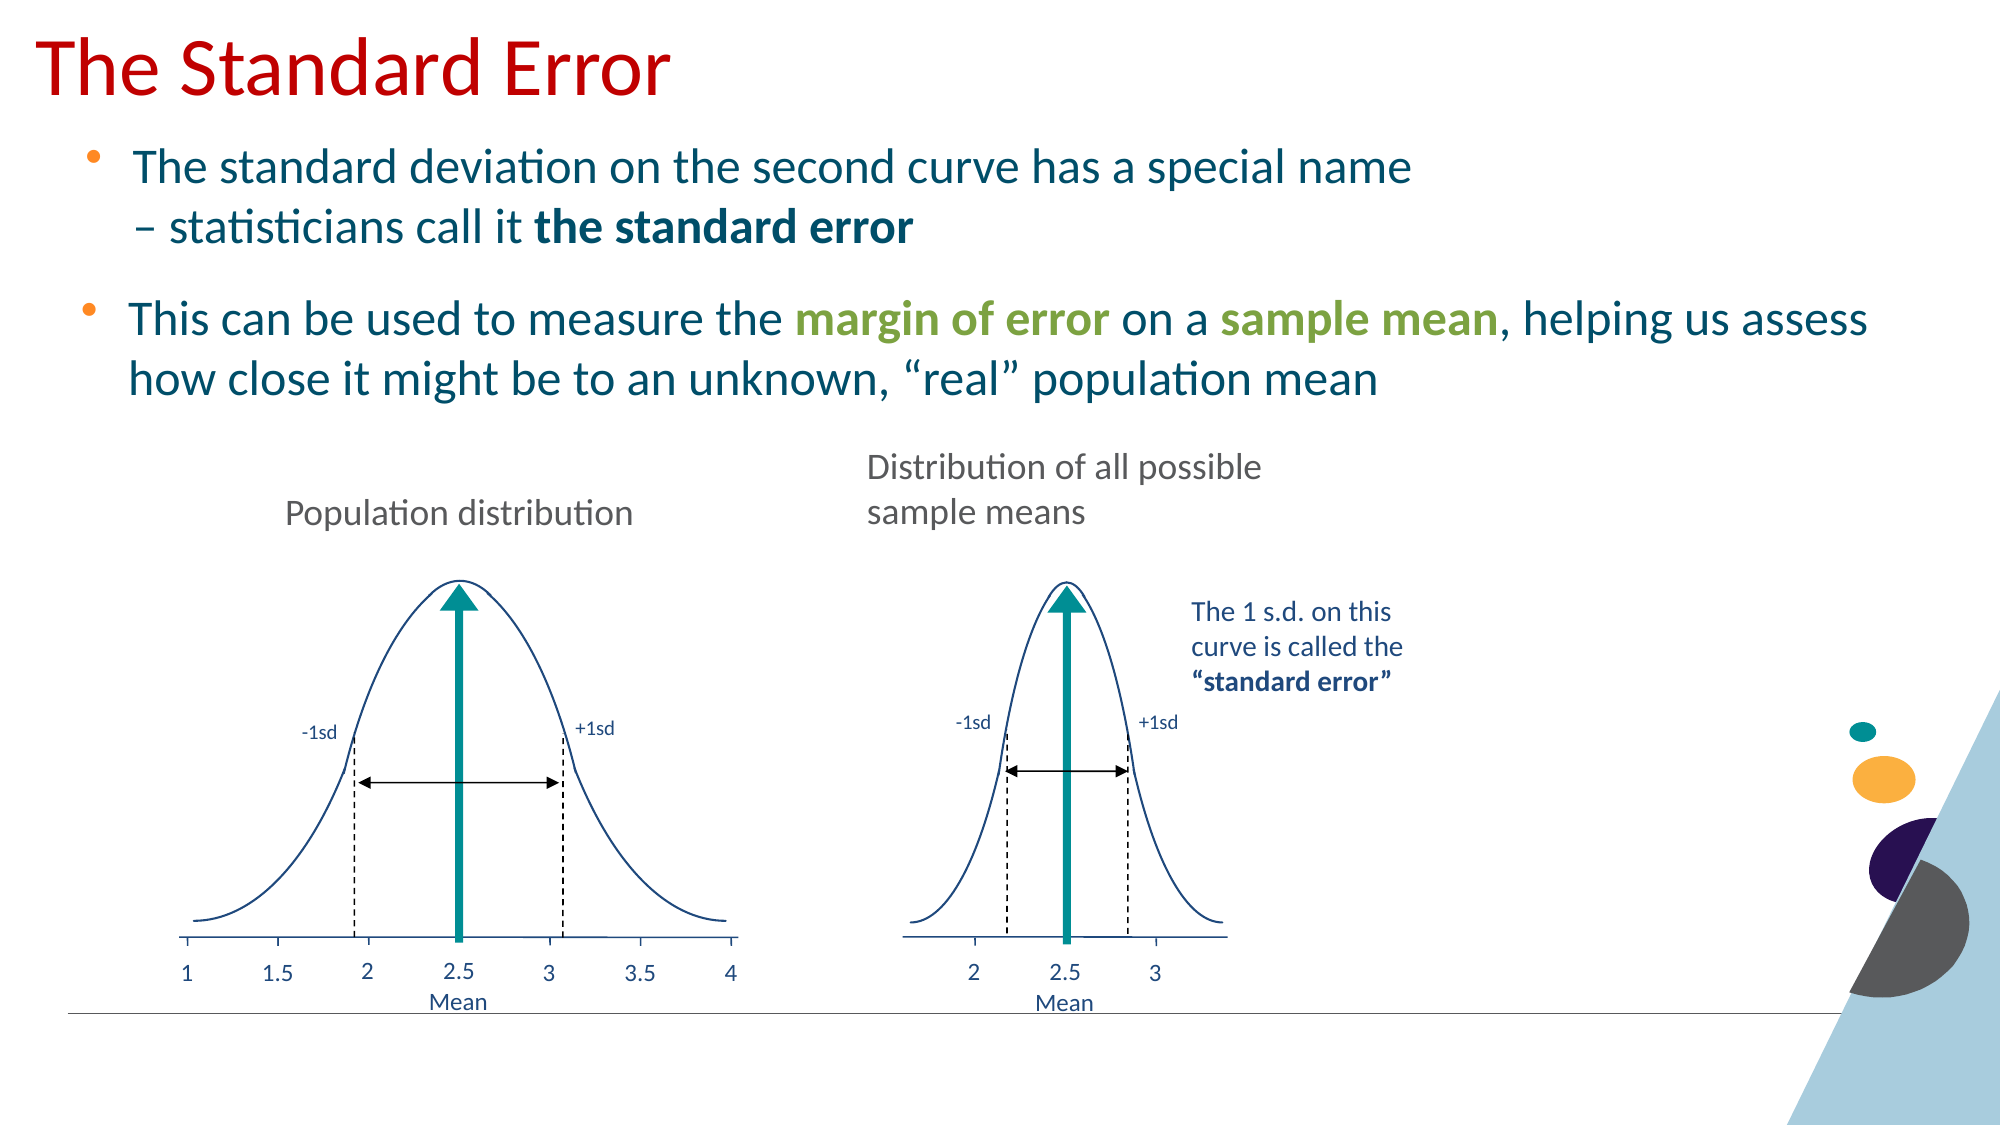

# The Standard Error
The standard deviation on the second curve has a special name
	– statisticians call it the standard error

This can be used to measure the margin of error on a sample mean, helping us assess how close it might be to an unknown, “real” population mean
Distribution of all possible sample means

Population distribution

The 1 s.d. on this curve is called the “standard error”

-1sd
+1sd
+1sd
-1sd

2
2.5
2
2.5
1.5
3
1
4
3.5
3
Mean
Mean